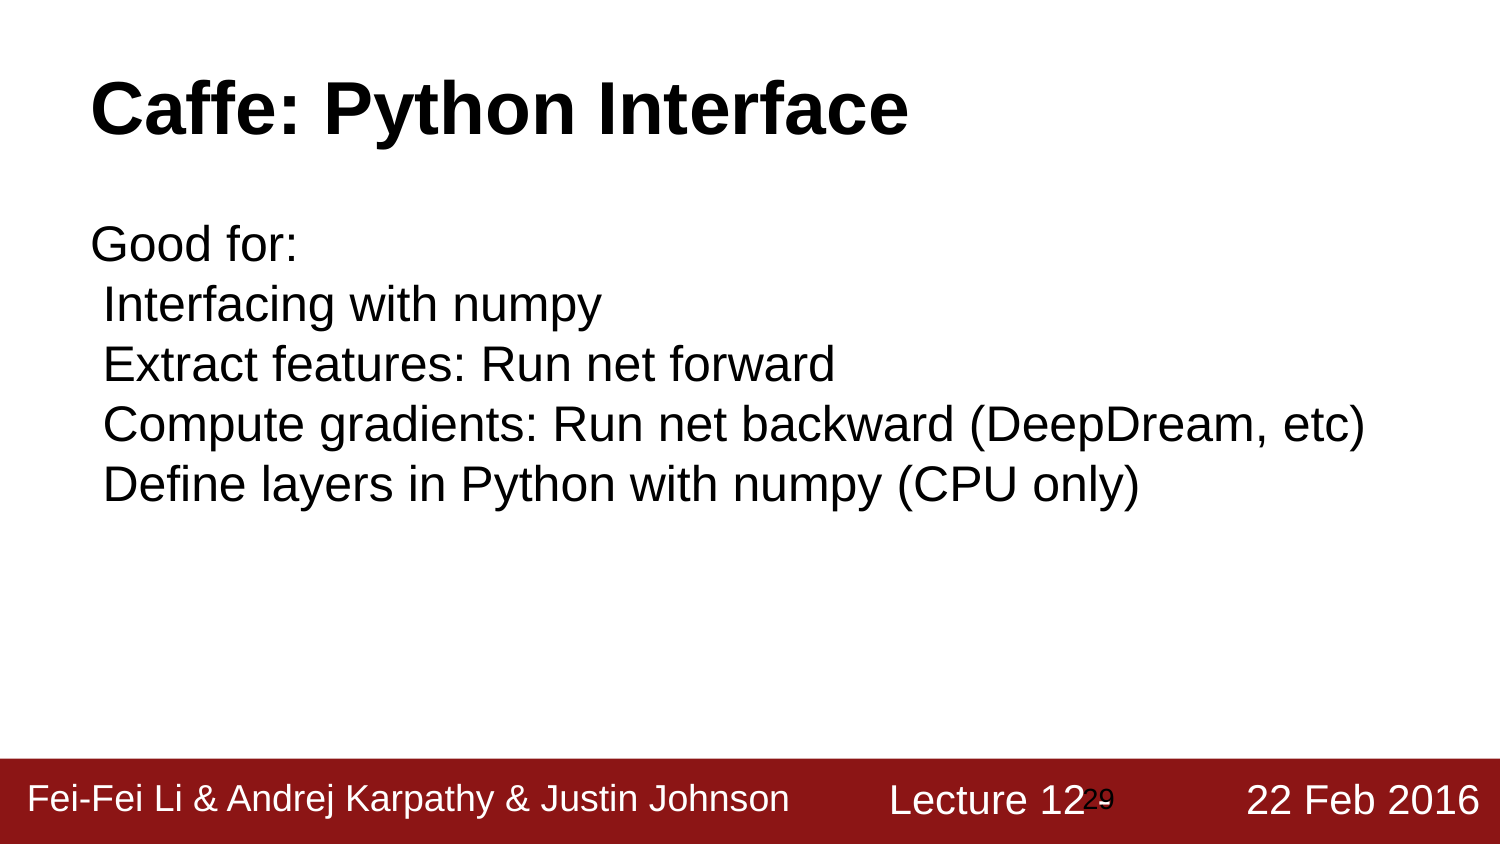

# Caffe: Python Interface
Good for:
Interfacing with numpy
Extract features: Run net forward
Compute gradients: Run net backward (DeepDream, etc)
Define layers in Python with numpy (CPU only)
29